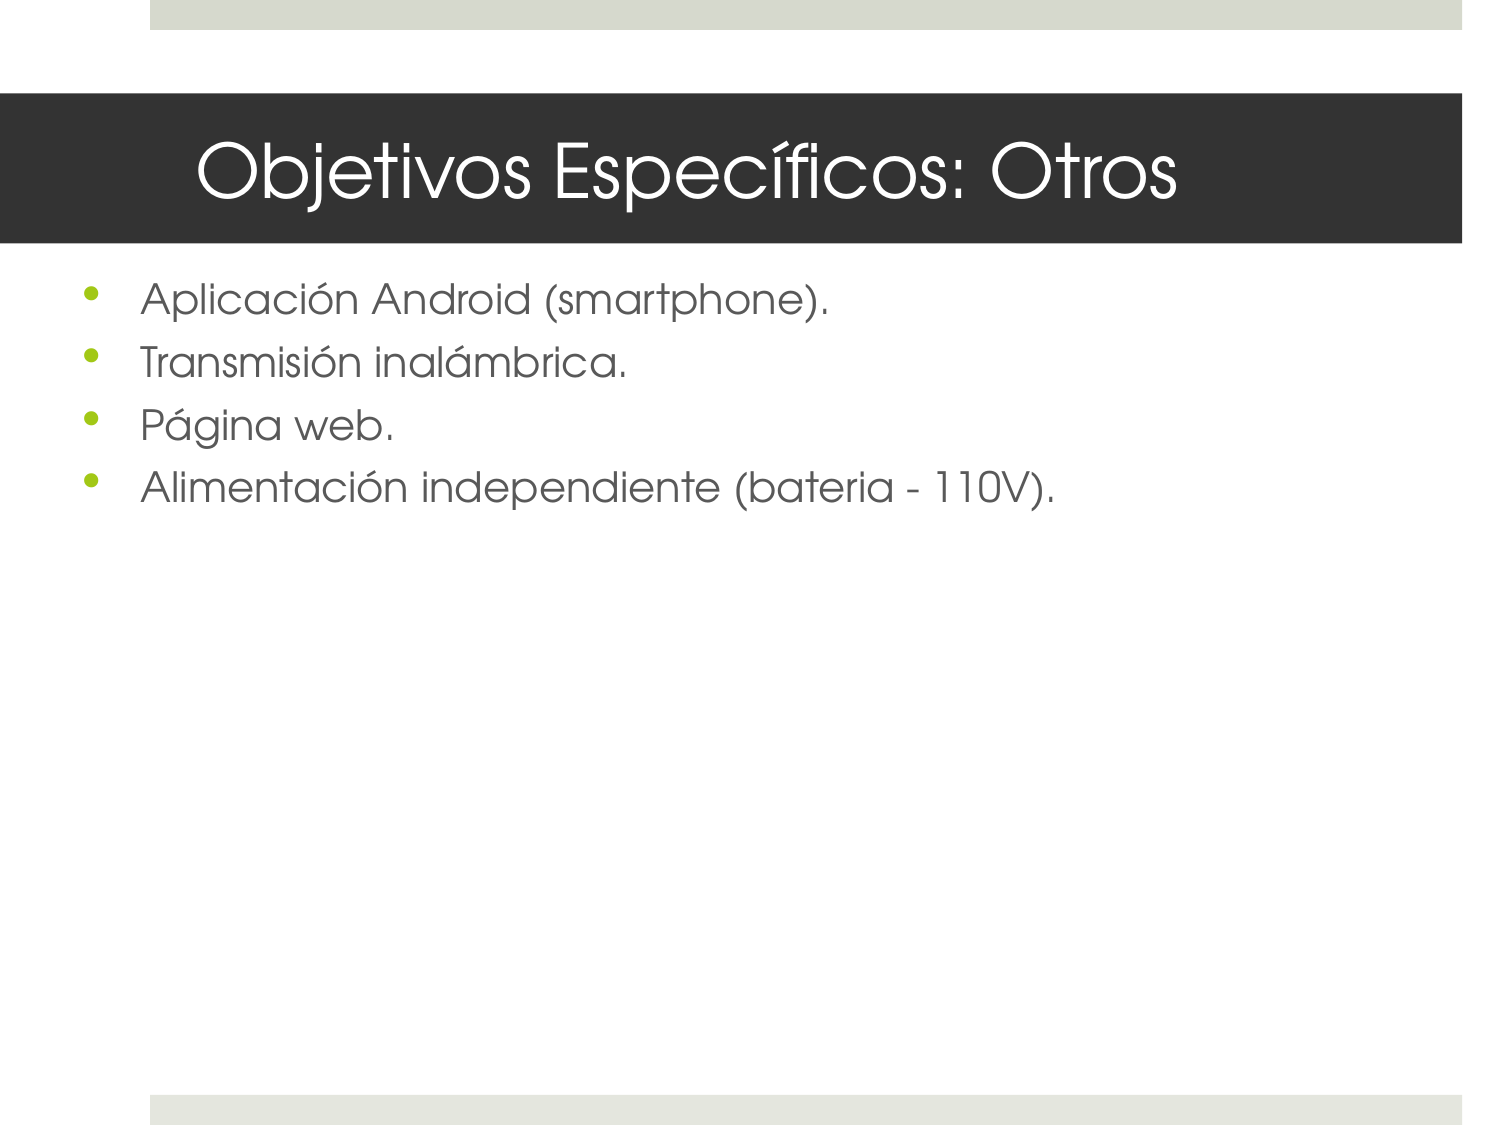

# Objetivos Específicos: Otros
Aplicación Android (smartphone).
Transmisión inalámbrica.
Página web.
Alimentación independiente (bateria - 110V).